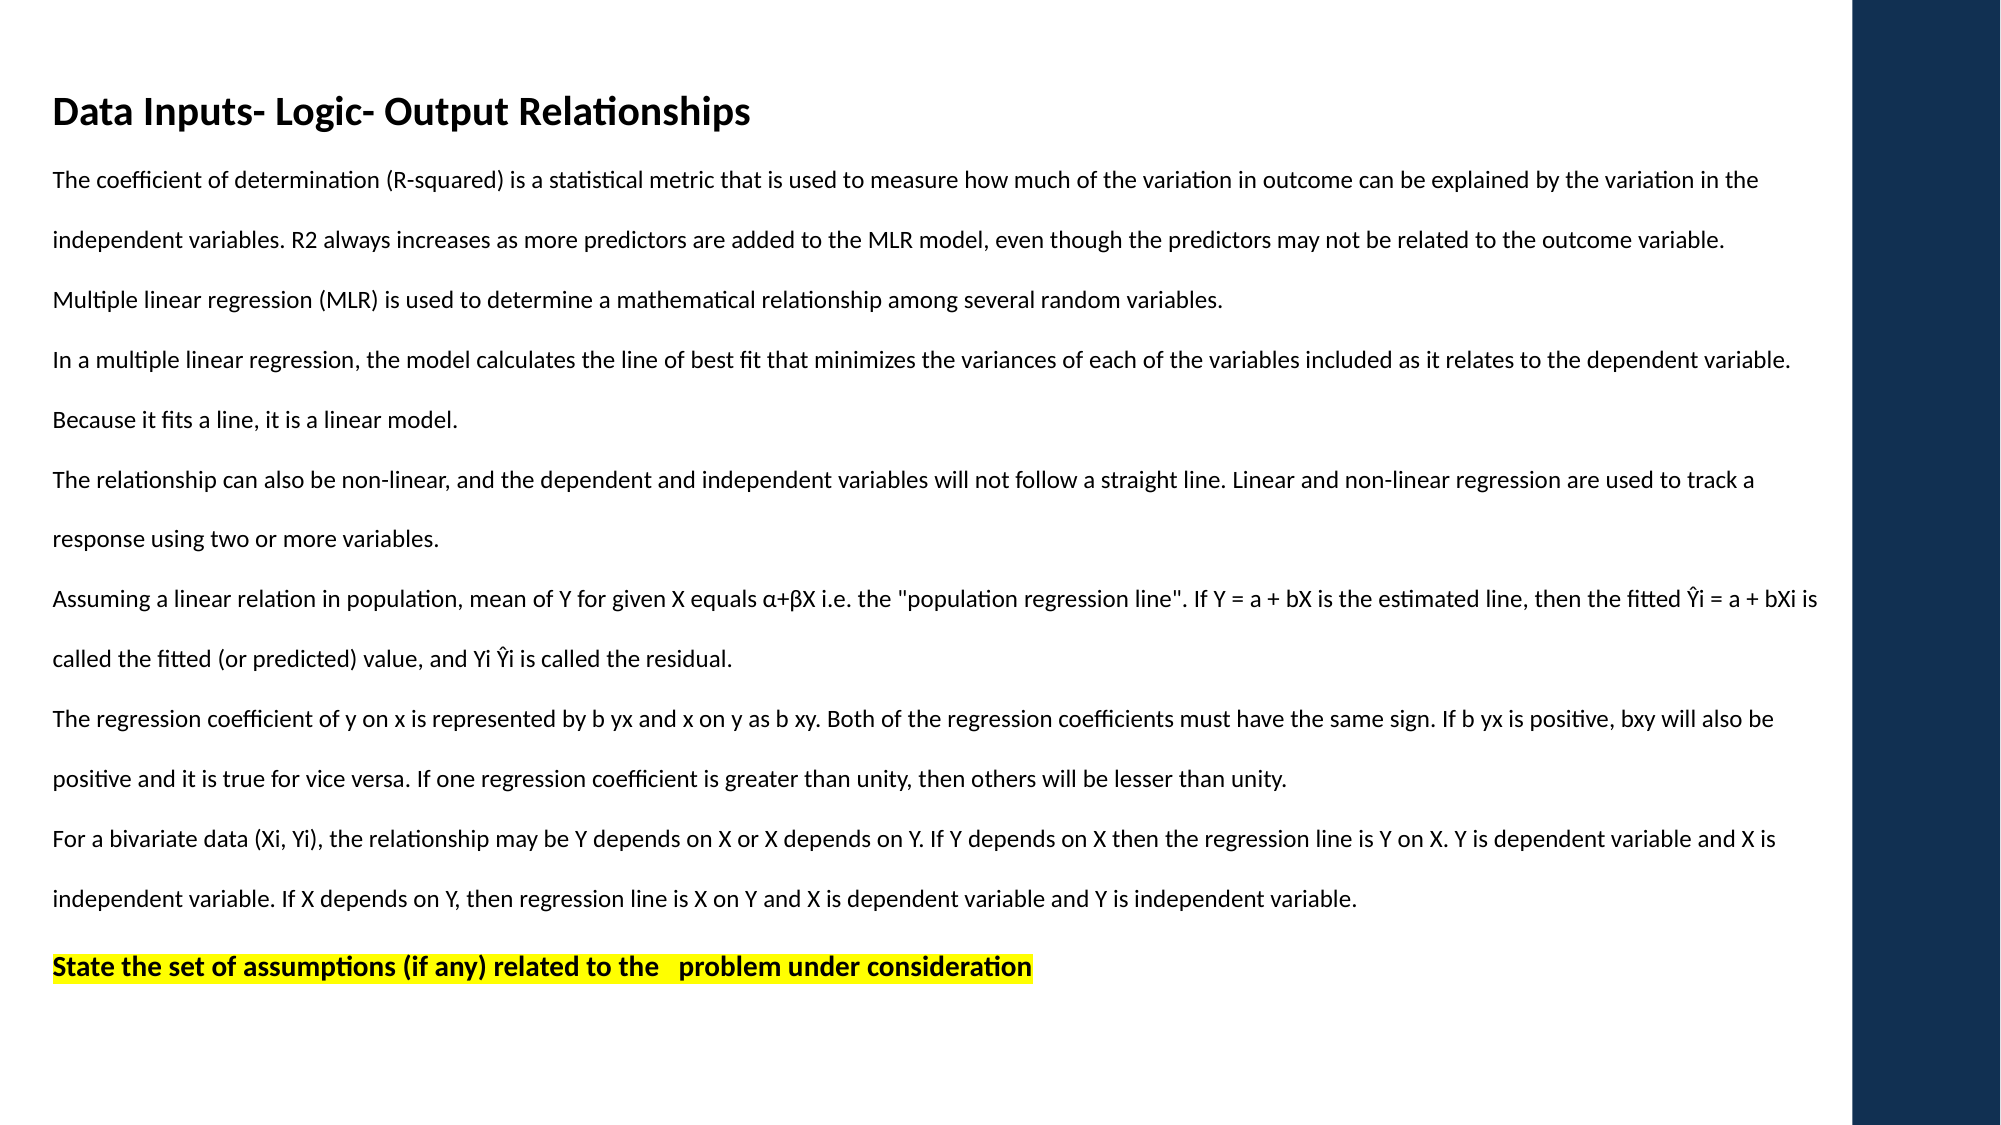

Data Inputs- Logic- Output Relationships
The coefficient of determination (R-squared) is a statistical metric that is used to measure how much of the variation in outcome can be explained by the variation in the independent variables. R2 always increases as more predictors are added to the MLR model, even though the predictors may not be related to the outcome variable.
Multiple linear regression (MLR) is used to determine a mathematical relationship among several random variables.
In a multiple linear regression, the model calculates the line of best fit that minimizes the variances of each of the variables included as it relates to the dependent variable. Because it fits a line, it is a linear model.
The relationship can also be non-linear, and the dependent and independent variables will not follow a straight line. Linear and non-linear regression are used to track a response using two or more variables.
Assuming a linear relation in population, mean of Y for given X equals α+βX i.e. the "population regression line". If Y = a + bX is the estimated line, then the fitted Ŷi = a + bXi is called the fitted (or predicted) value, and Yi Ŷi is called the residual.
The regression coefficient of y on x is represented by b yx and x on y as b xy. Both of the regression coefficients must have the same sign. If b yx is positive, bxy will also be positive and it is true for vice versa. If one regression coefficient is greater than unity, then others will be lesser than unity.
For a bivariate data (Xi, Yi), the relationship may be Y depends on X or X depends on Y. If Y depends on X then the regression line is Y on X. Y is dependent variable and X is independent variable. If X depends on Y, then regression line is X on Y and X is dependent variable and Y is independent variable.
State the set of assumptions (if any) related to the   problem under consideration